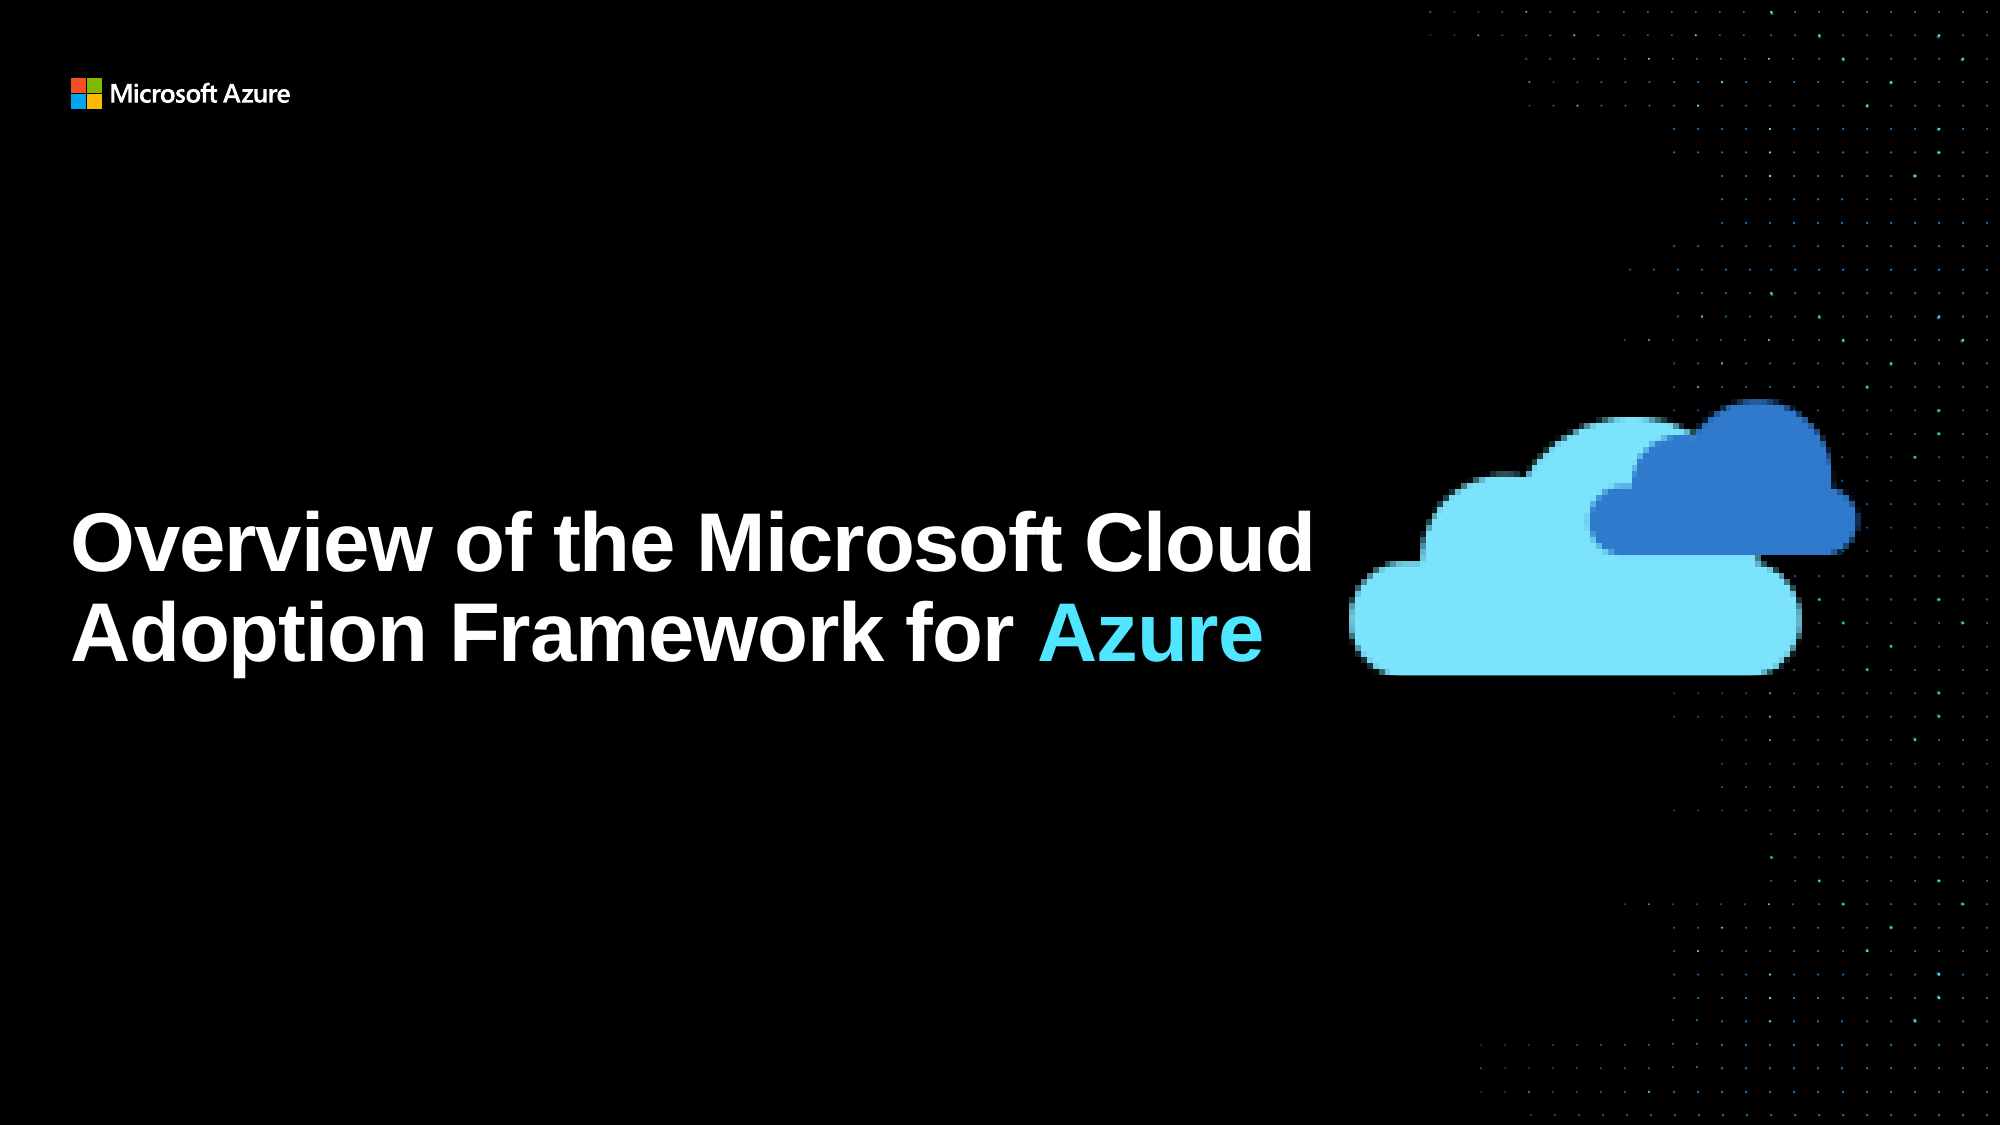

# Overview of the Microsoft Cloud Adoption Framework for Azure